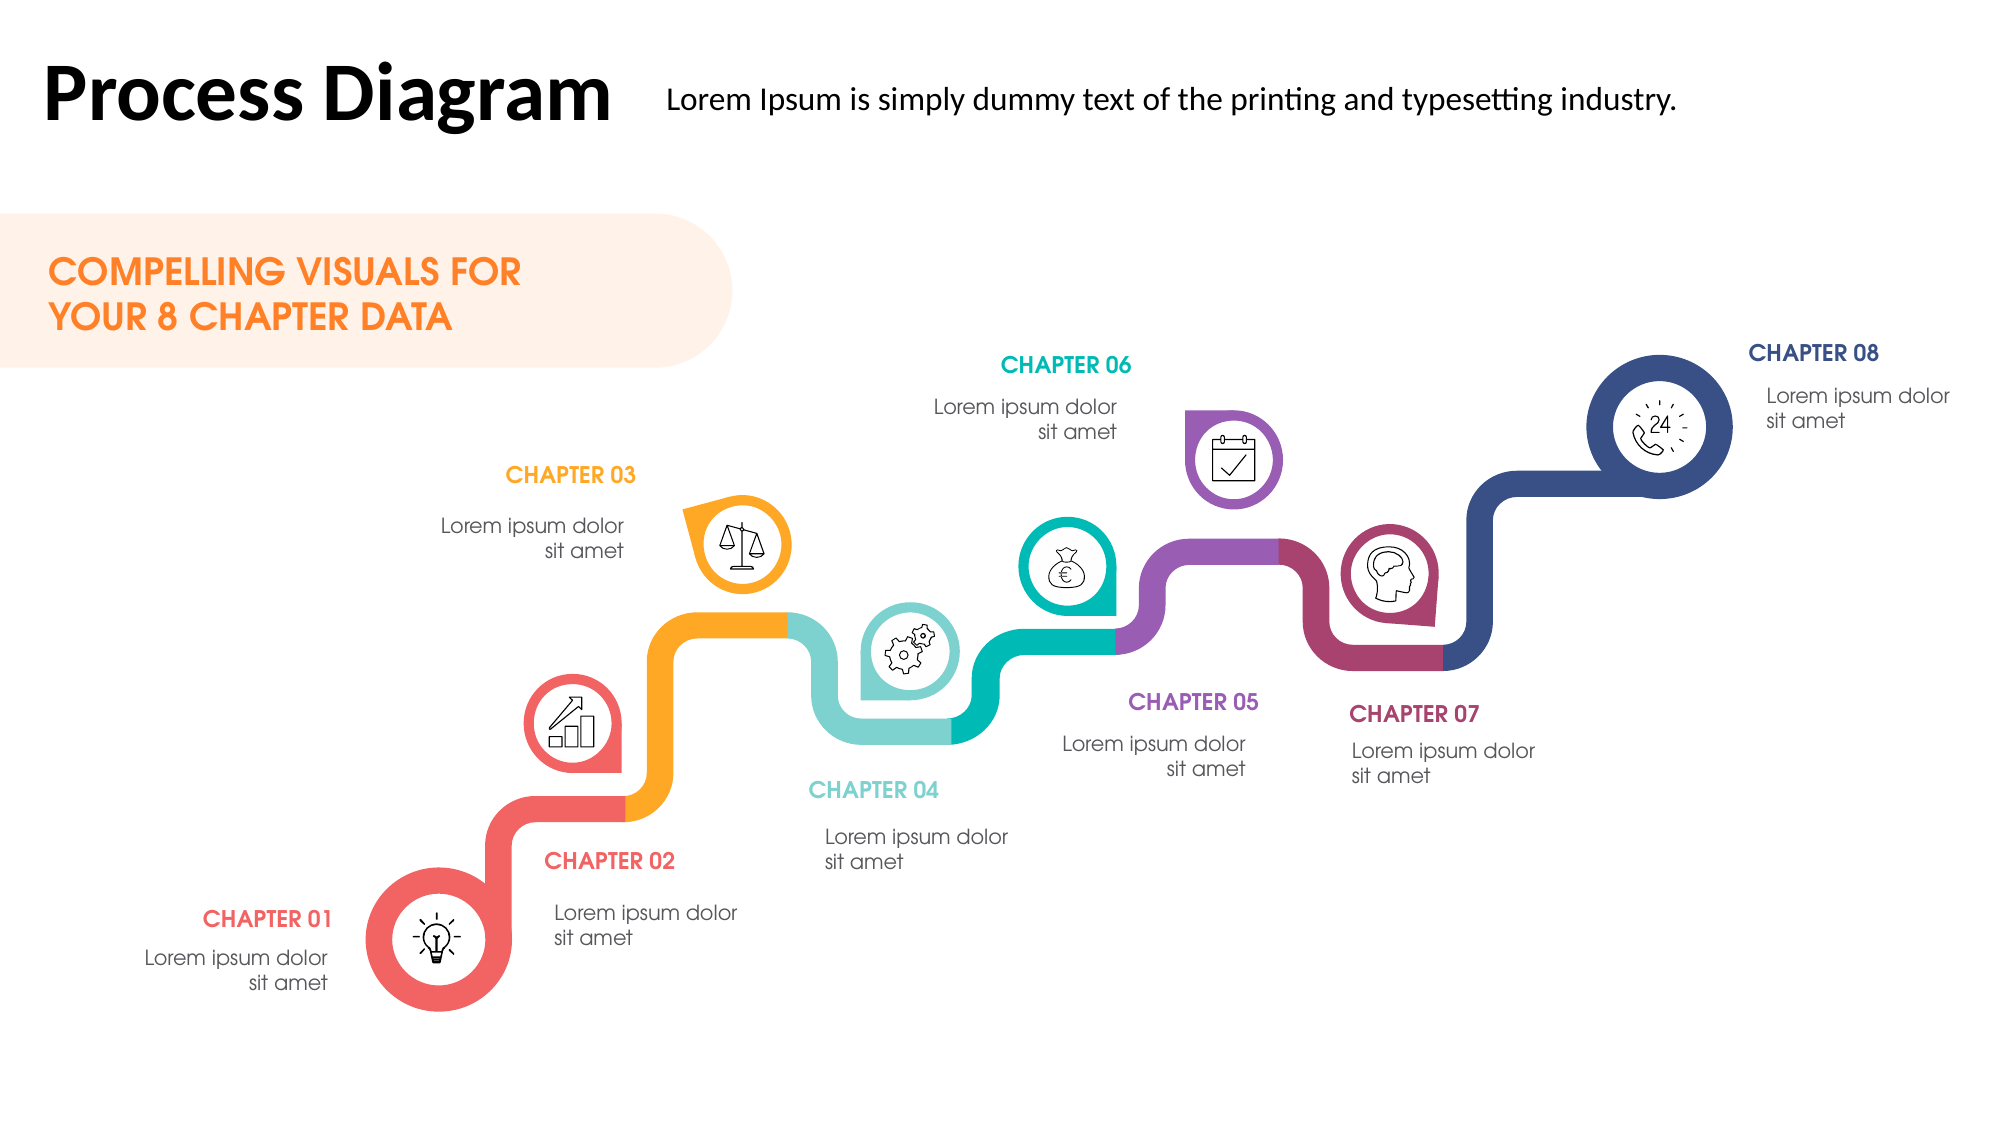

Process Diagram
Lorem Ipsum is simply dummy text of the printing and typesetting industry.
COMPELLING VISUALS FOR
YOUR 8 CHAPTER DATA
CHAPTER 08
CHAPTER 06

Lorem ipsum dolor sit amet
Lorem ipsum dolor sit amet

CHAPTER 03

Lorem ipsum dolor sit amet

CHAPTER 05
CHAPTER 07

Lorem ipsum dolor sit amet

Lorem ipsum dolor sit amet
CHAPTER 04

Lorem ipsum dolor sit amet
CHAPTER 02

Lorem ipsum dolor sit amet
CHAPTER 01

Lorem ipsum dolor sit amet